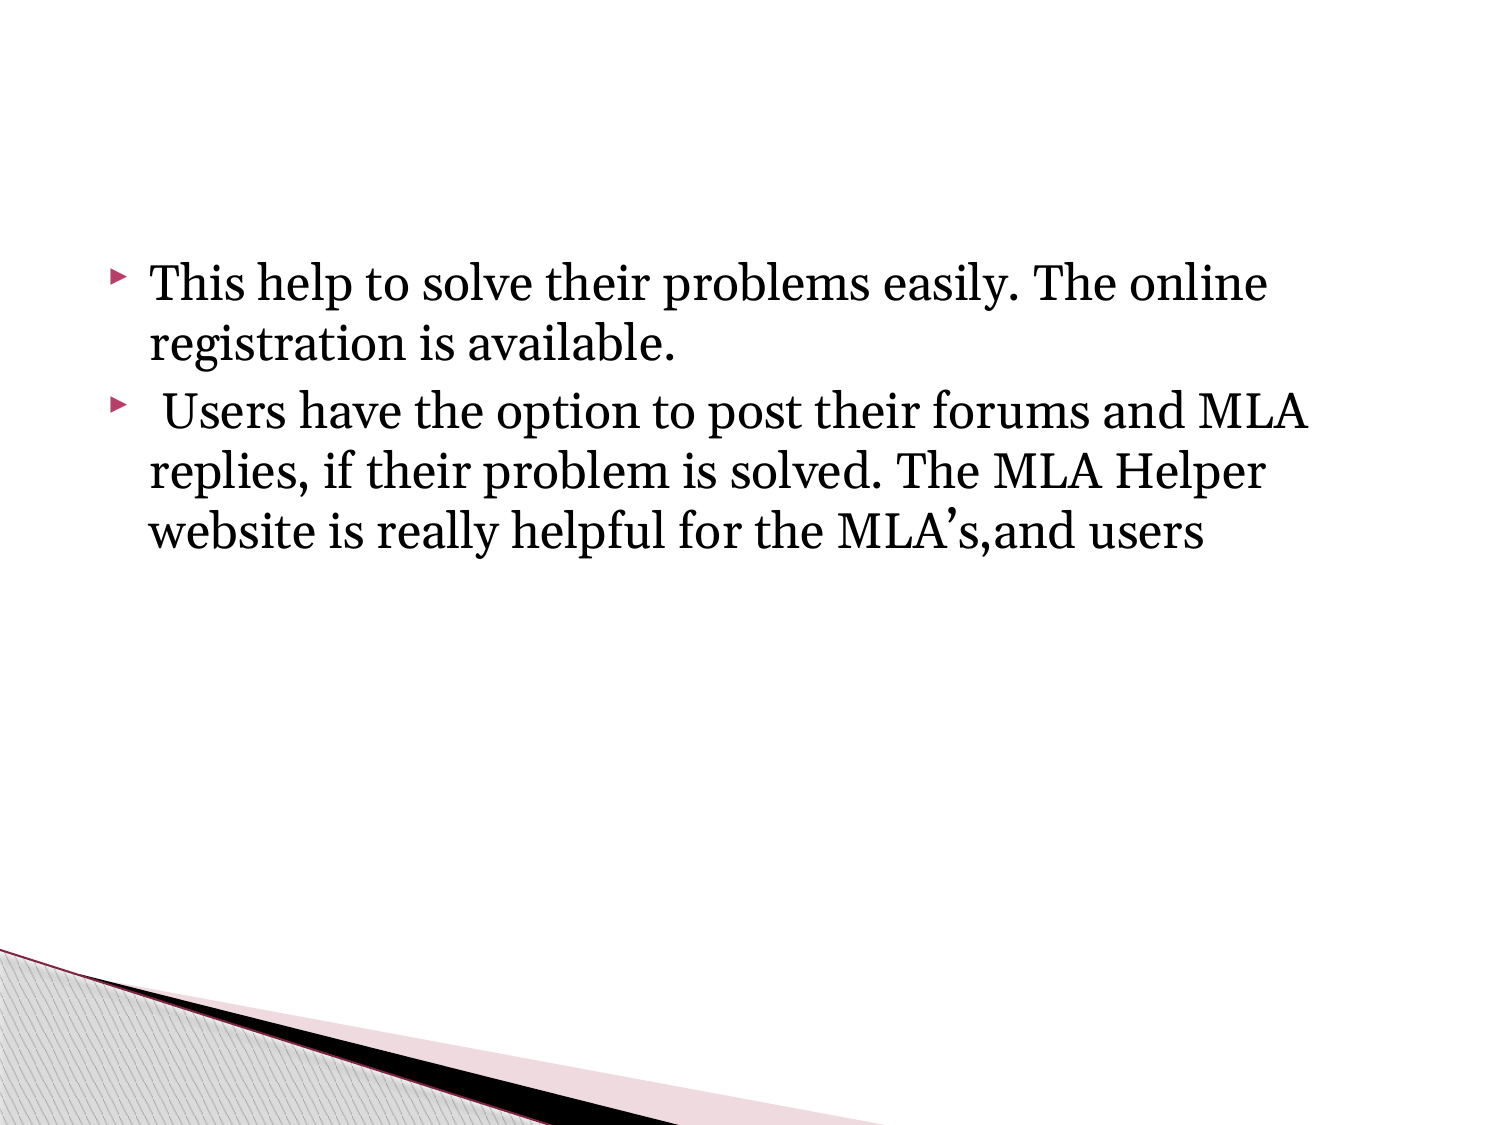

This help to solve their problems easily. The online registration is available.
 Users have the option to post their forums and MLA replies, if their problem is solved. The MLA Helper website is really helpful for the MLA’s,and users